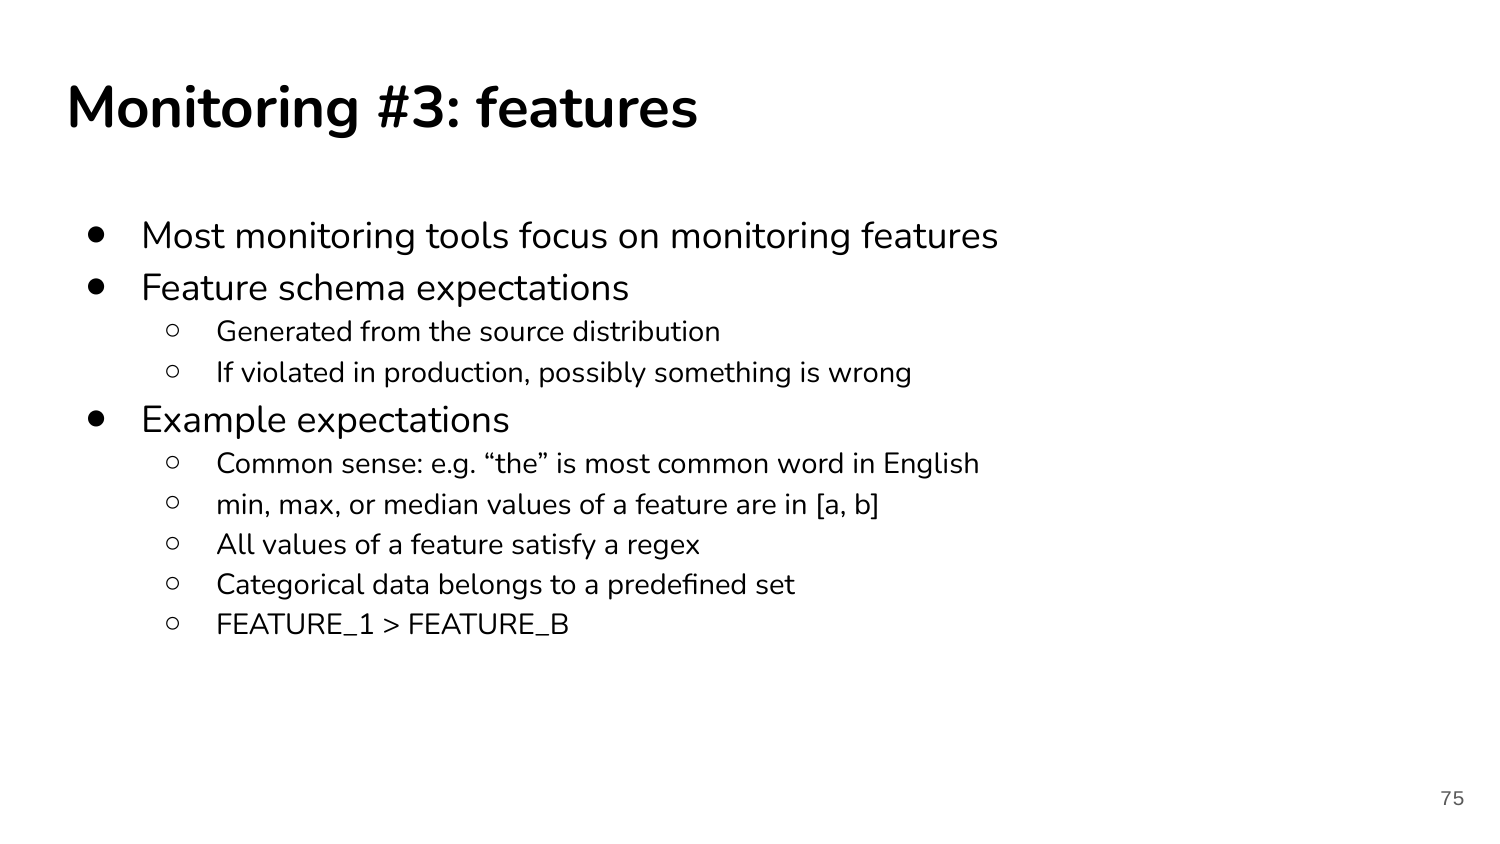

# Monitoring #3: features
Most monitoring tools focus on monitoring features
Feature schema expectations
Generated from the source distribution
If violated in production, possibly something is wrong
Example expectations
Common sense: e.g. “the” is most common word in English
min, max, or median values of a feature are in [a, b]
All values of a feature satisfy a regex
Categorical data belongs to a predefined set
FEATURE_1 > FEATURE_B
75